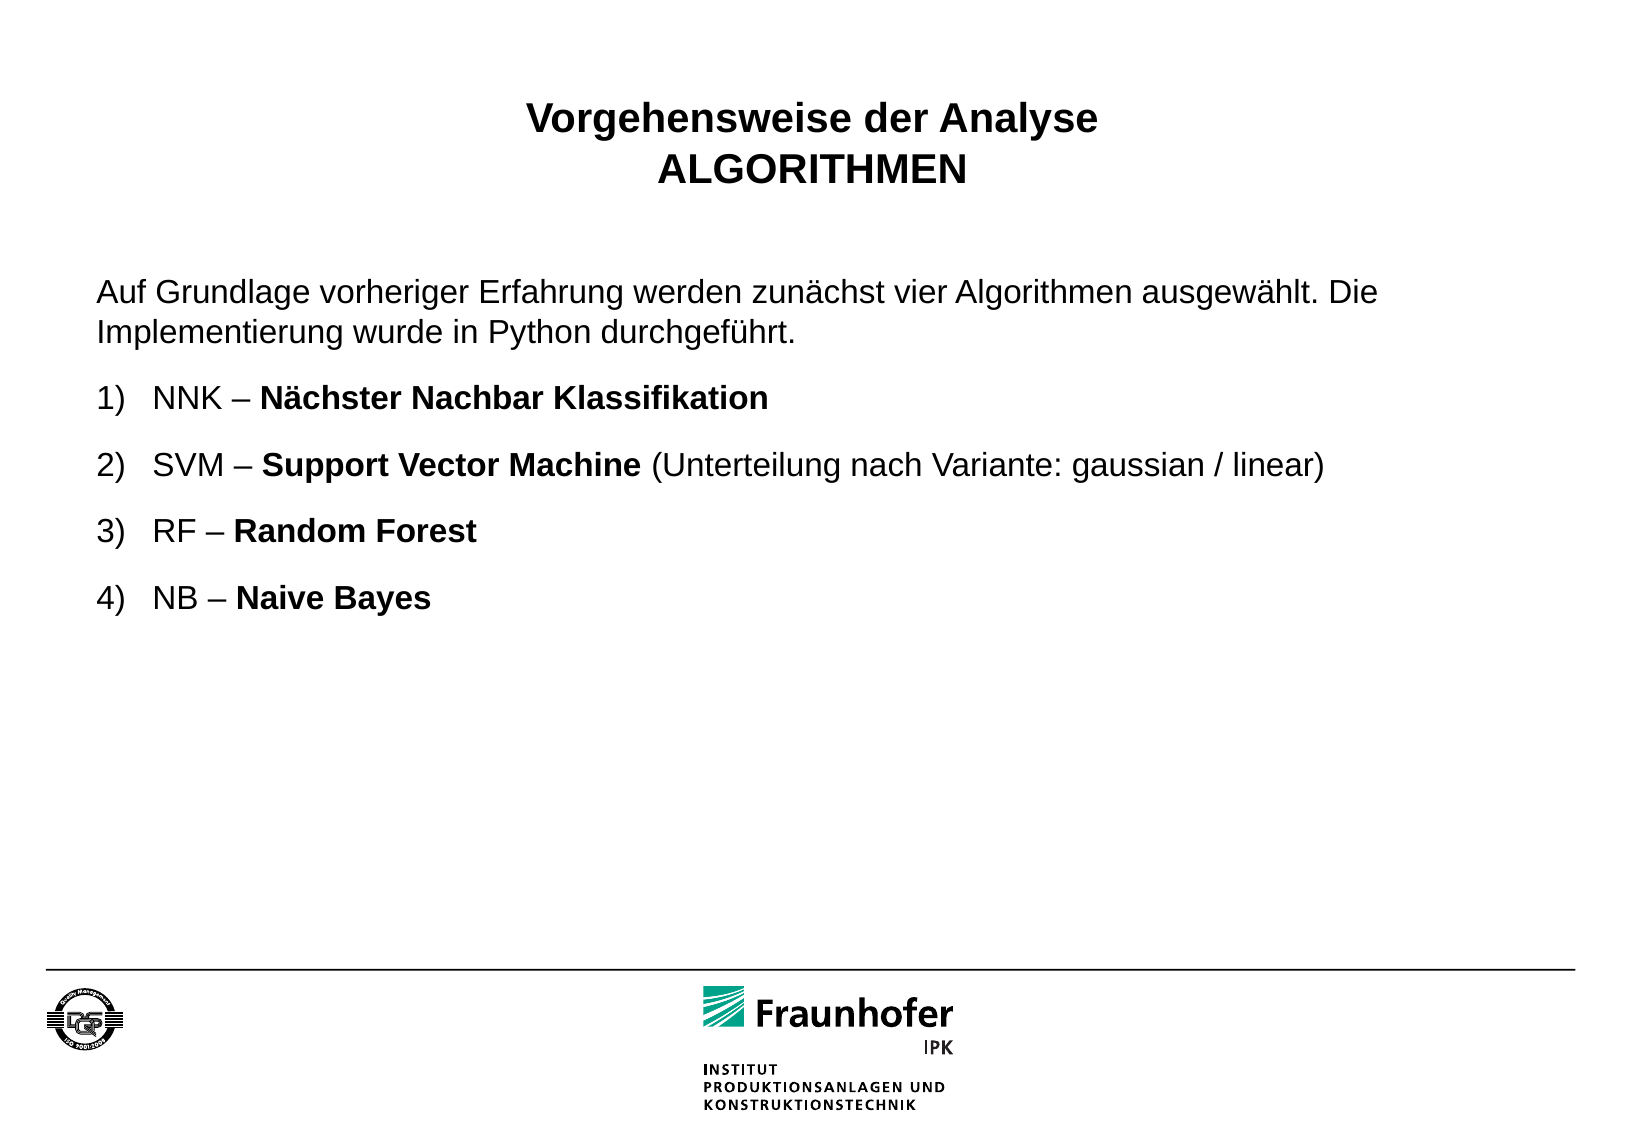

# Vorgehensweise der Analyse ALGORITHMEN
Auf Grundlage vorheriger Erfahrung werden zunächst vier Algorithmen ausgewählt. Die Implementierung wurde in Python durchgeführt.
NNK – Nächster Nachbar Klassifikation
SVM – Support Vector Machine (Unterteilung nach Variante: gaussian / linear)
RF – Random Forest
NB – Naive Bayes